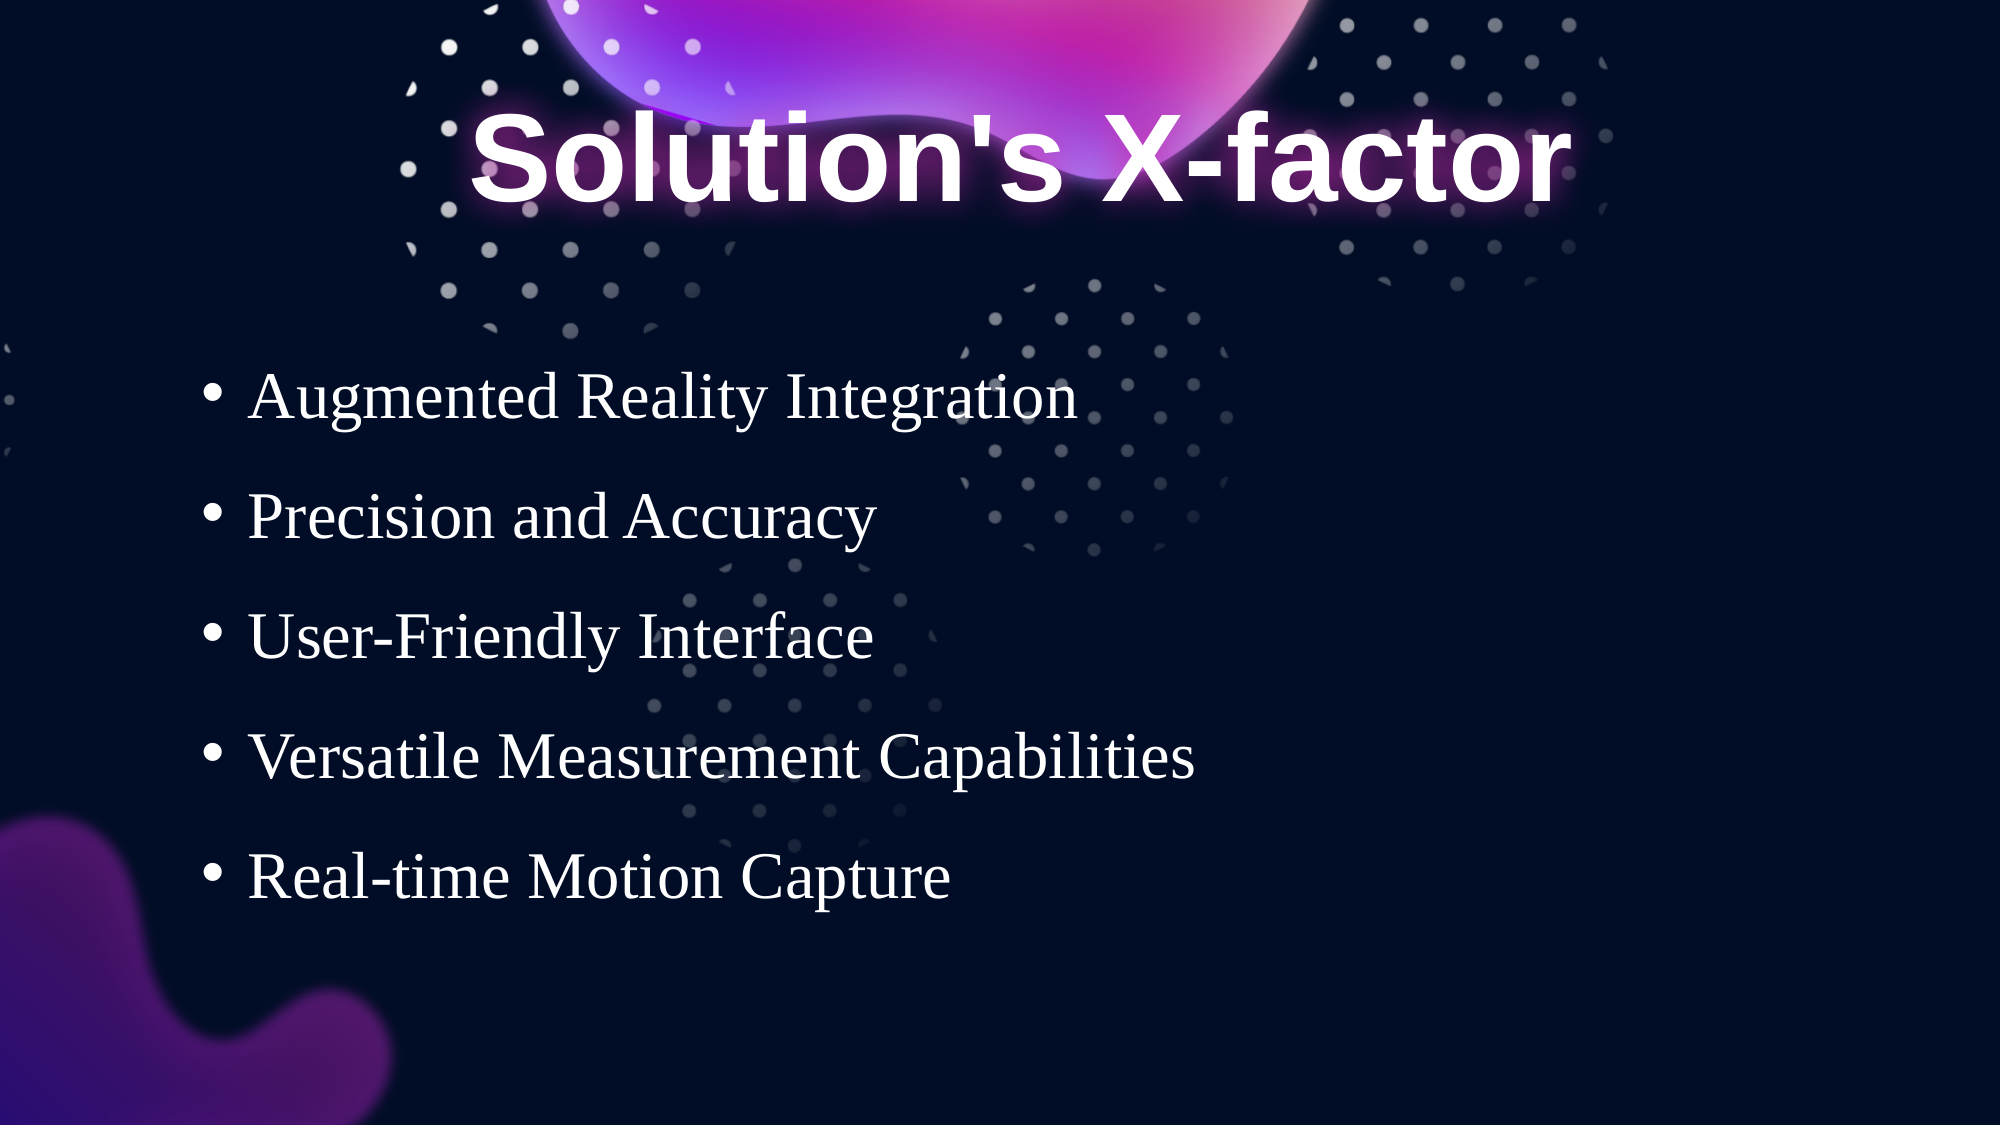

# Solution's X-factor
Augmented Reality Integration
Precision and Accuracy
User-Friendly Interface
Versatile Measurement Capabilities
Real-time Motion Capture